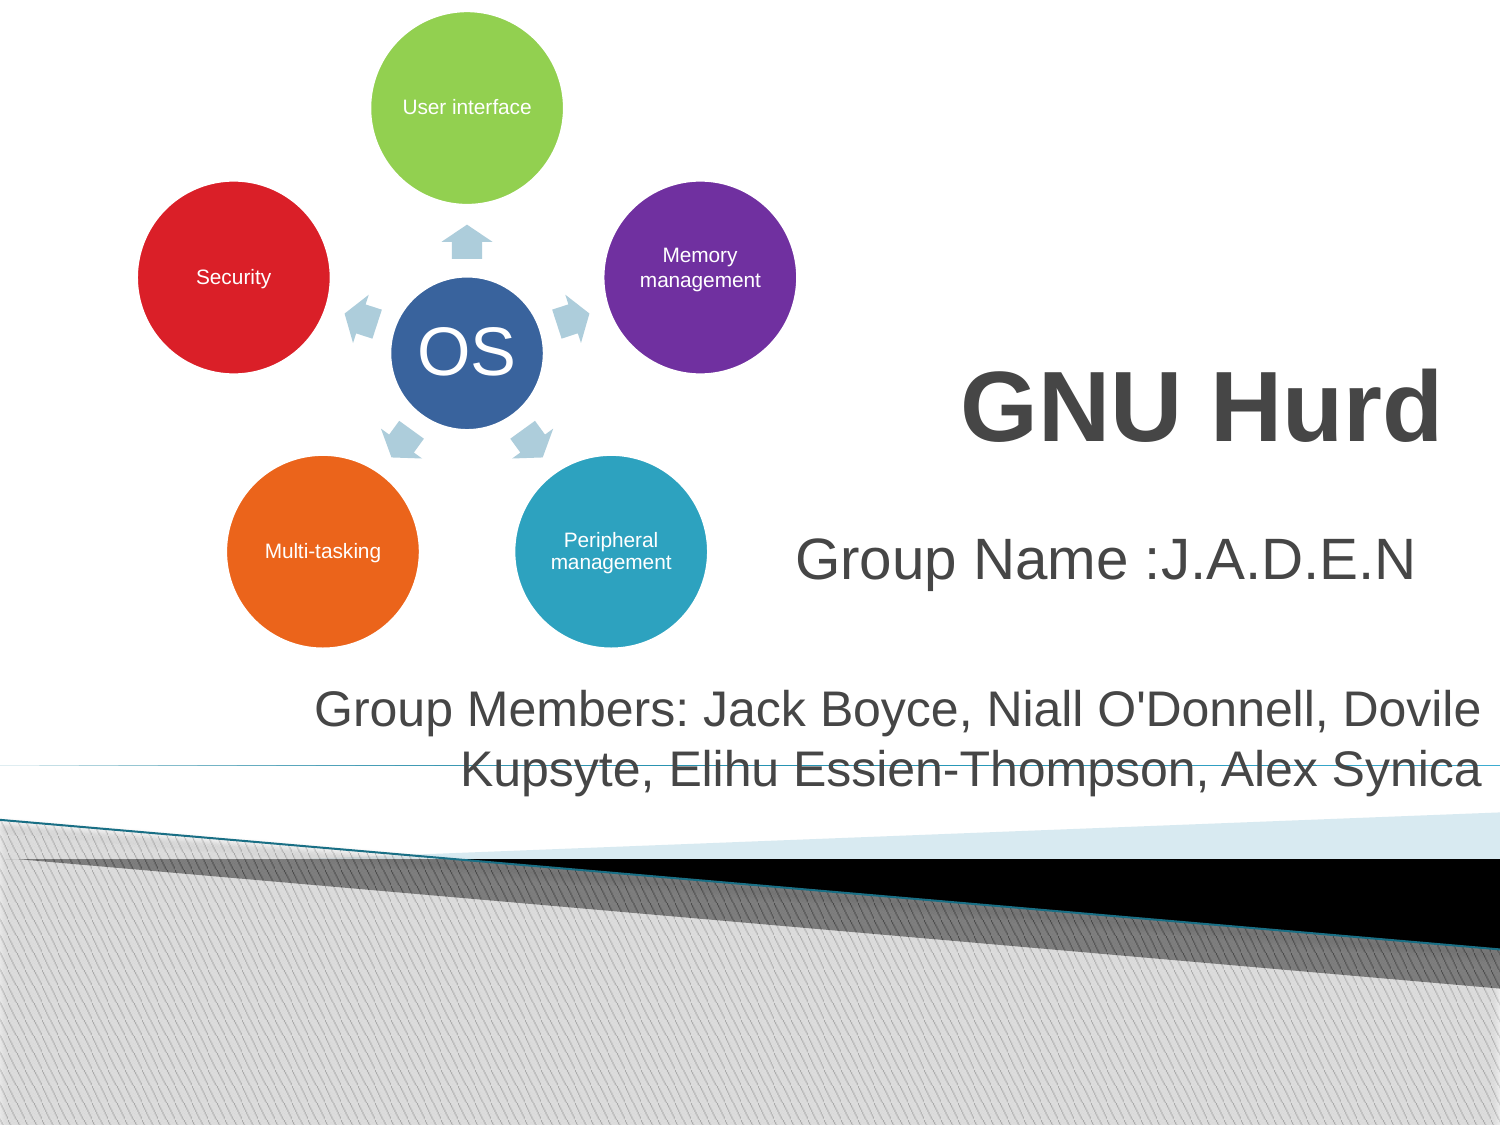

OS

User interface

Memory management

Peripheral management

Multi-tasking

Security
# GNU Hurd
Group Name :J.A.D.E.N
Group Members: Jack Boyce, Niall O'Donnell, Dovile Kupsyte, Elihu Essien-Thompson, Alex Synica